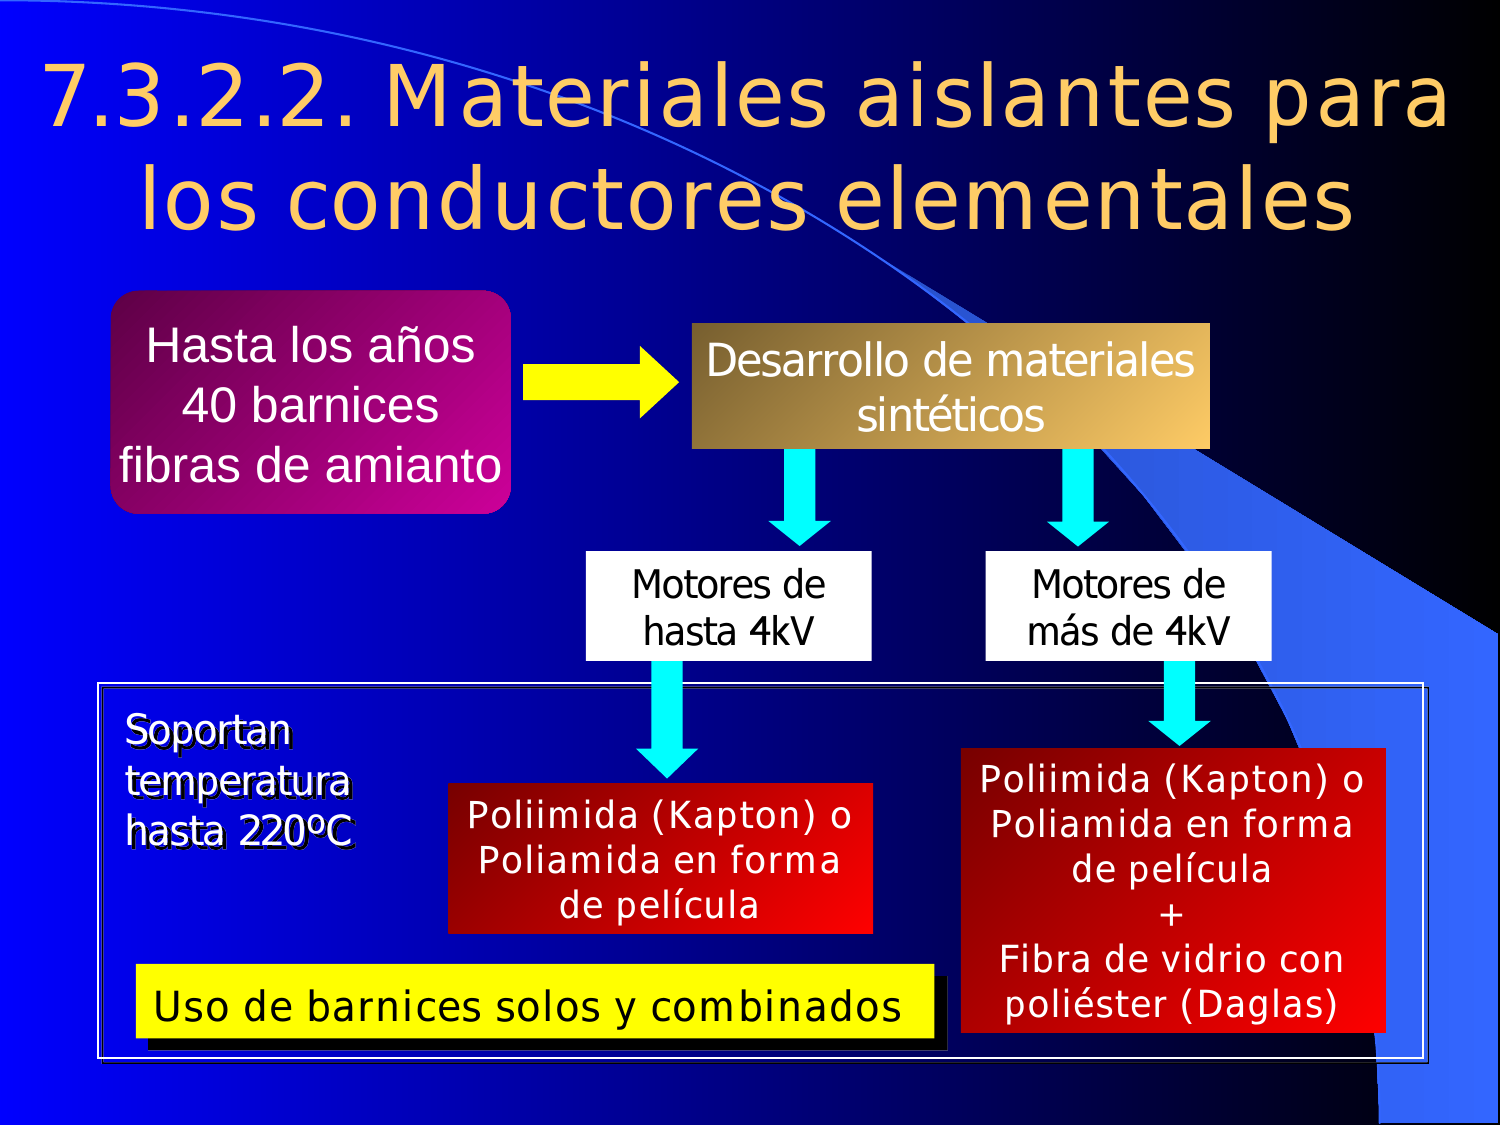

7.3.2.2. Materiales aislantes para los conductores elementales
Hasta los años
40 barnices
fibras de amianto
Desarrollo de materiales
sintéticos

Motores de
hasta 4kV
Motores de
más de 4kV

Soportan temperatura
hasta 220ºC

Poliimida (Kapton) o
Poliamida en forma de película
+
Fibra de vidrio con poliéster (Daglas)
Poliimida (Kapton) o
Poliamida en forma de película
Uso de barnices solos y combinados